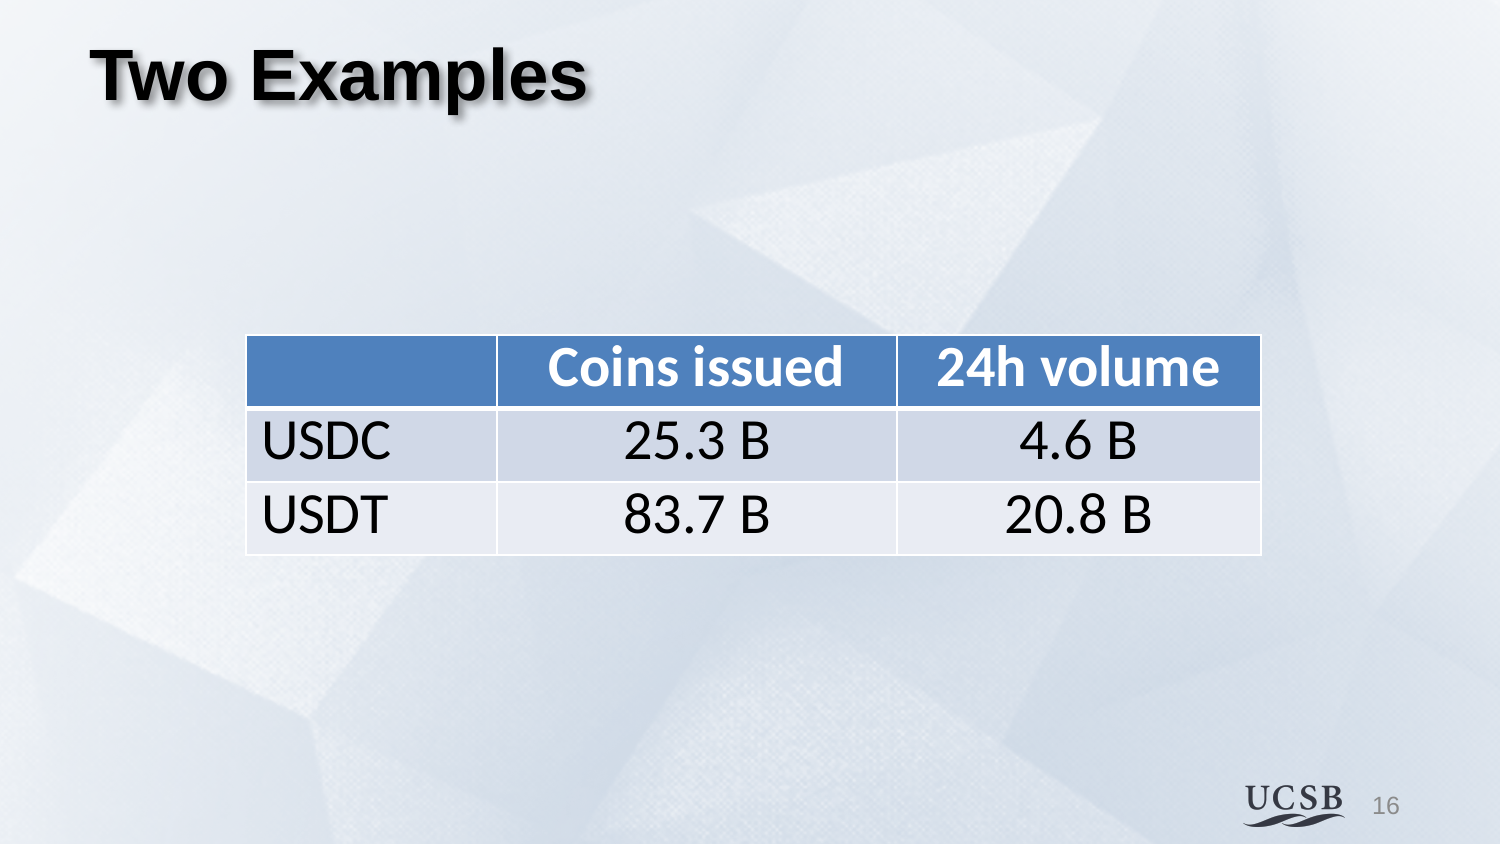

# Two Examples
|  | Coins issued | 24h volume |
| --- | --- | --- |
| USDC | 25.3 B | 4.6 B |
| USDT | 83.7 B | 20.8 B |
16